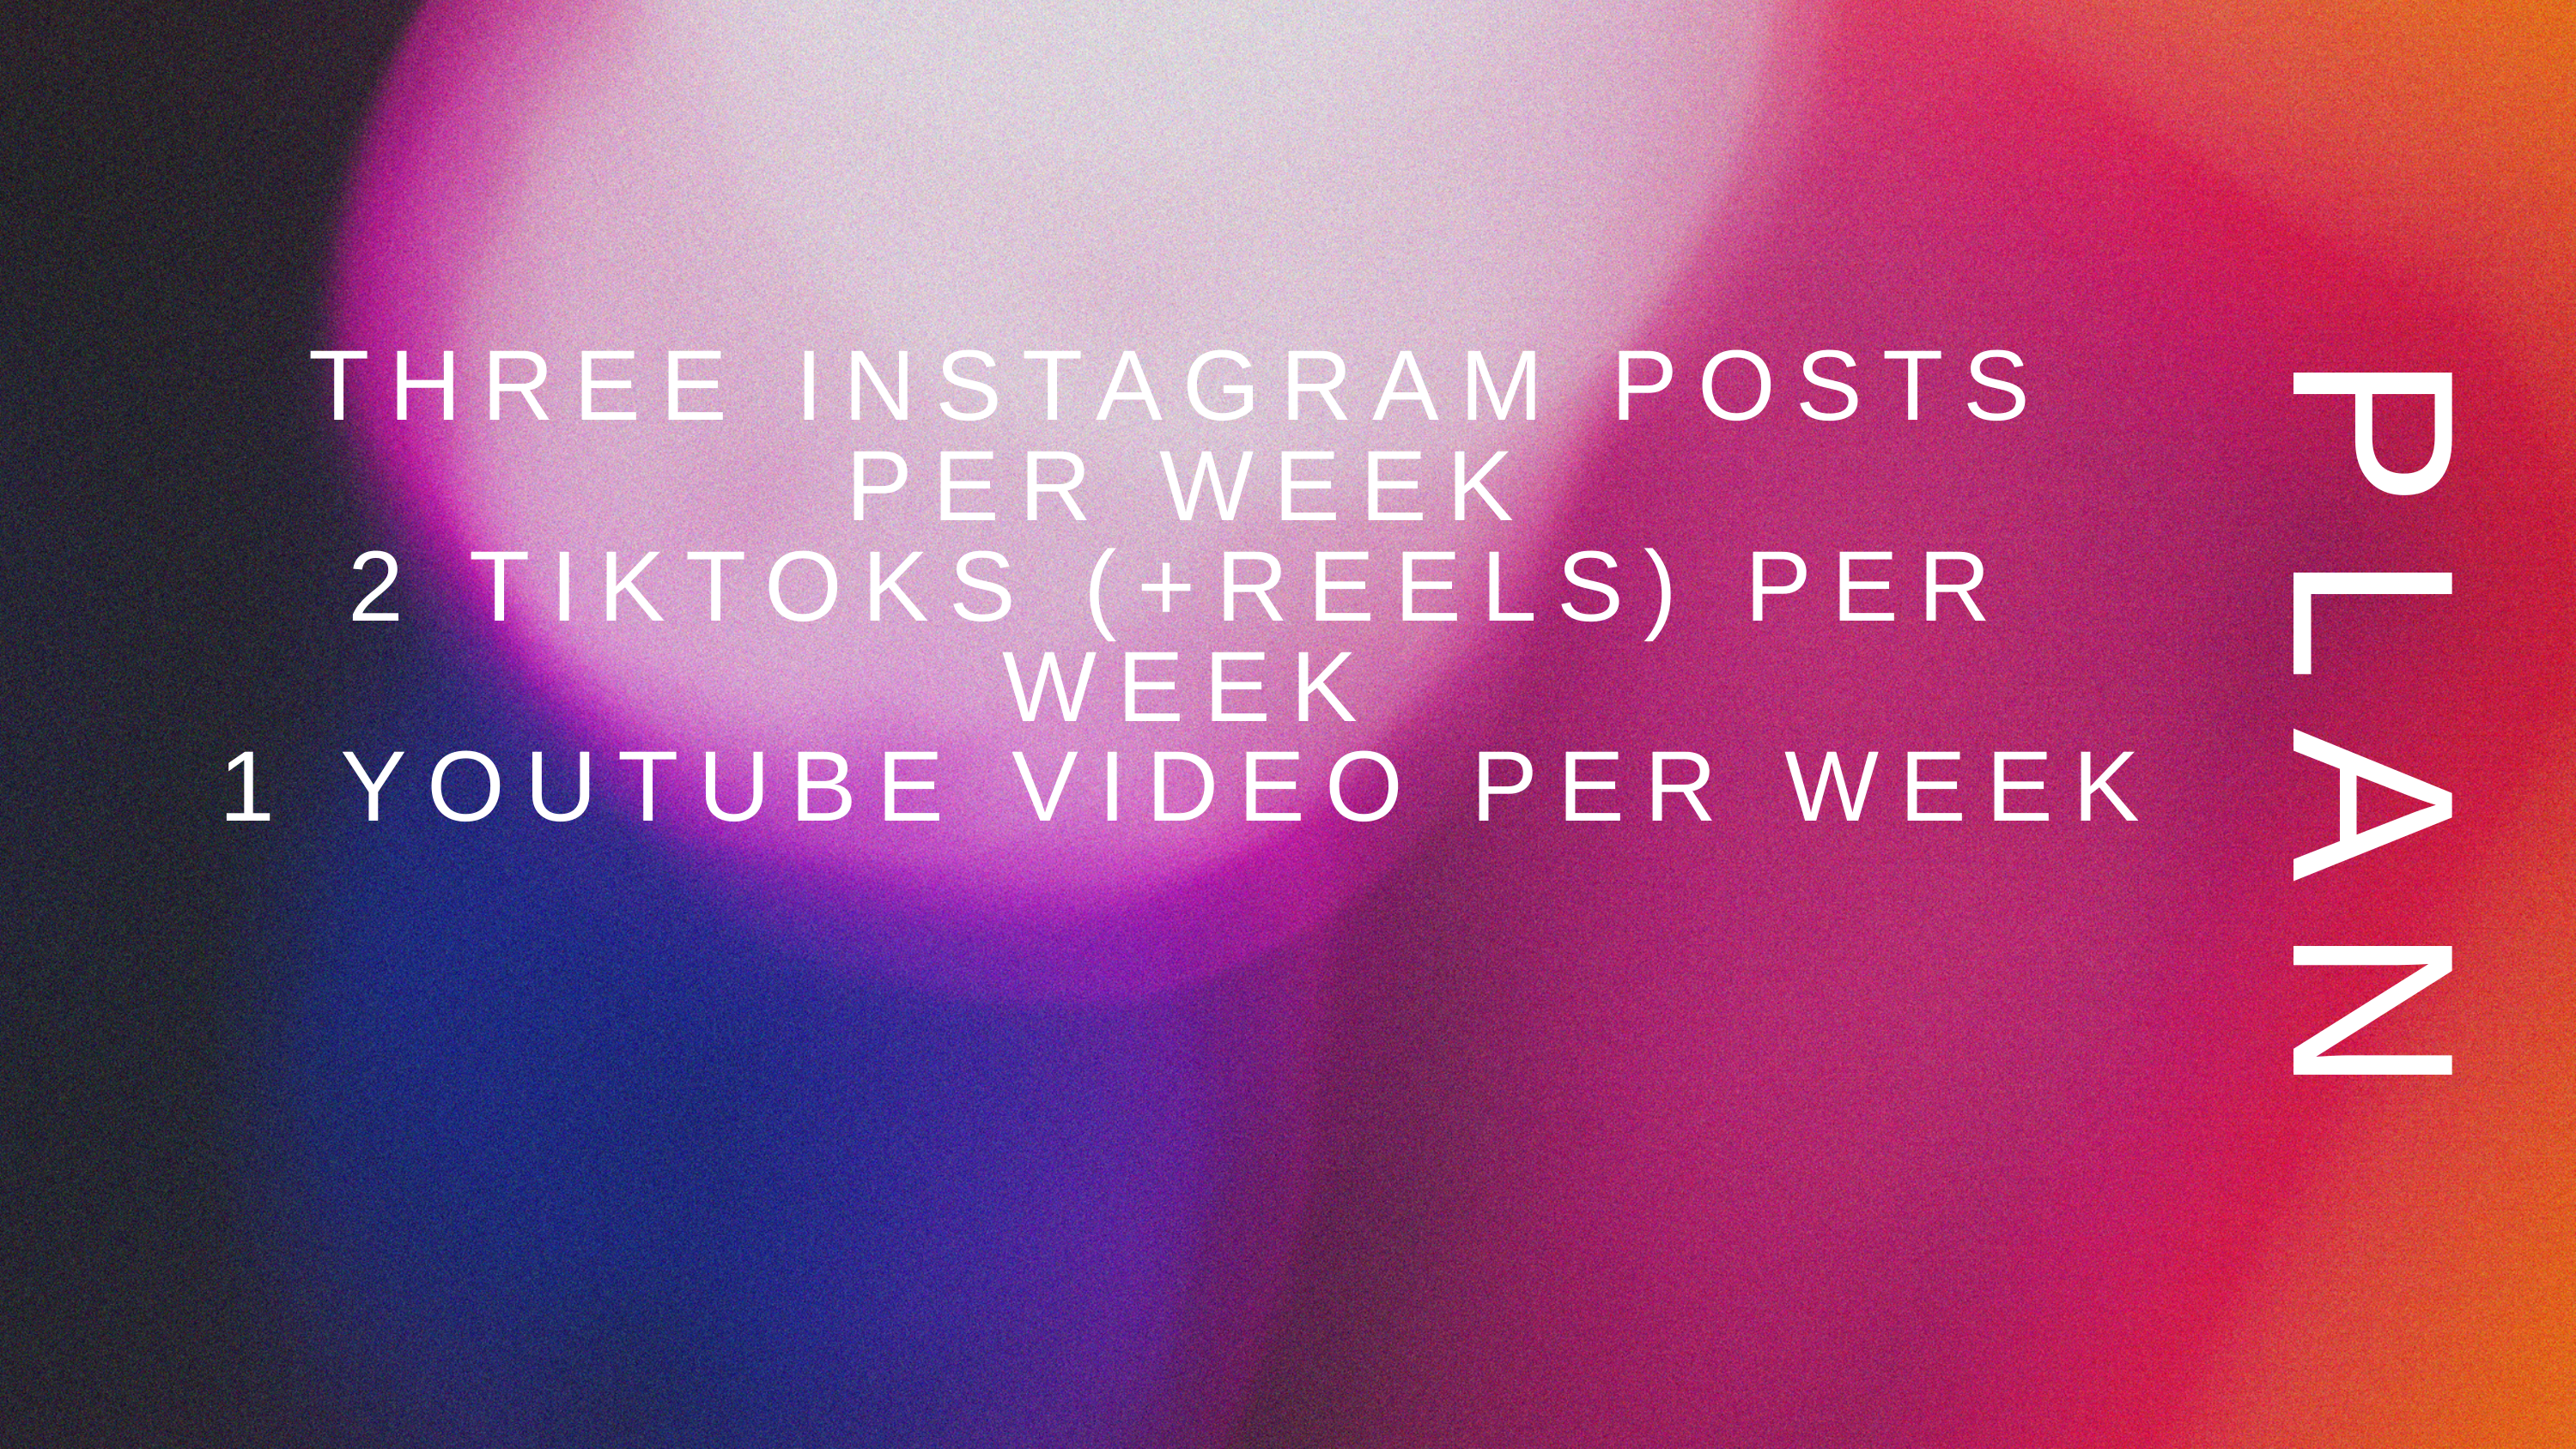

THREE INSTAGRAM POSTS PER WEEK
2 TIKTOKS (+REELS) PER WEEK
1 YOUTUBE VIDEO PER WEEK

PLAN